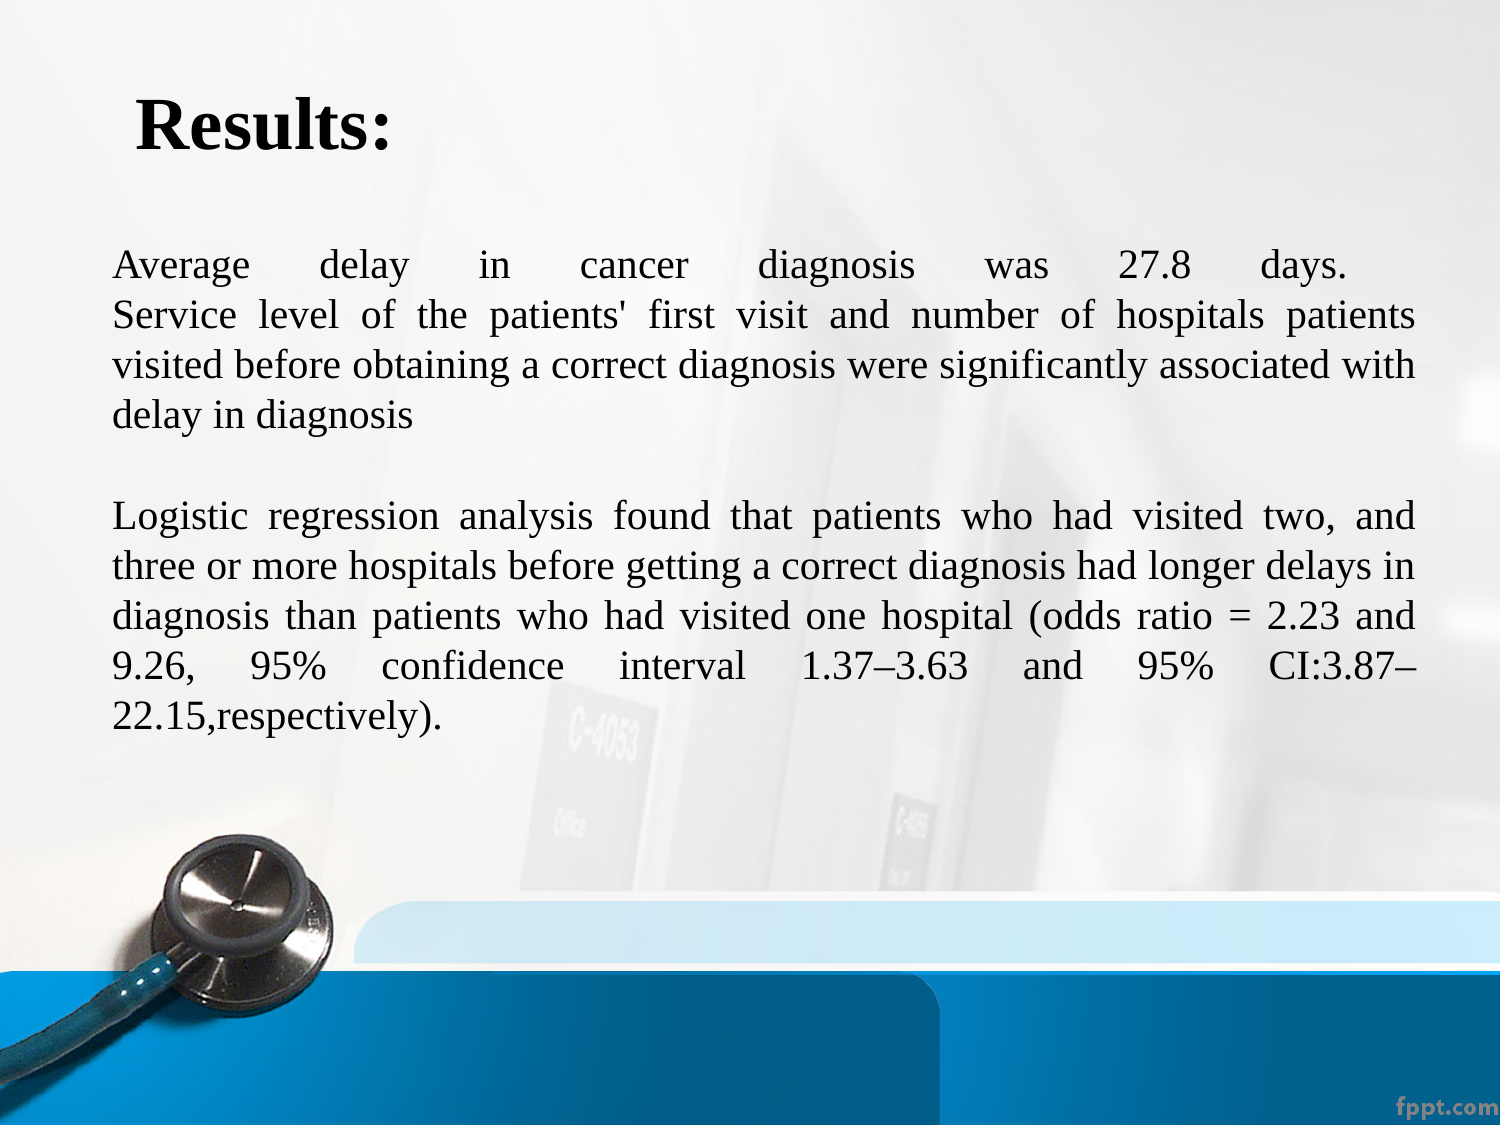

Results:
# Average delay in cancer diagnosis was 27.8 days. Service level of the patients' first visit and number of hospitals patients visited before obtaining a correct diagnosis were significantly associated with delay in diagnosis
Logistic regression analysis found that patients who had visited two, and three or more hospitals before getting a correct diagnosis had longer delays in diagnosis than patients who had visited one hospital (odds ratio = 2.23 and 9.26, 95% confidence interval 1.37–3.63 and 95% CI:3.87–22.15,respectively).